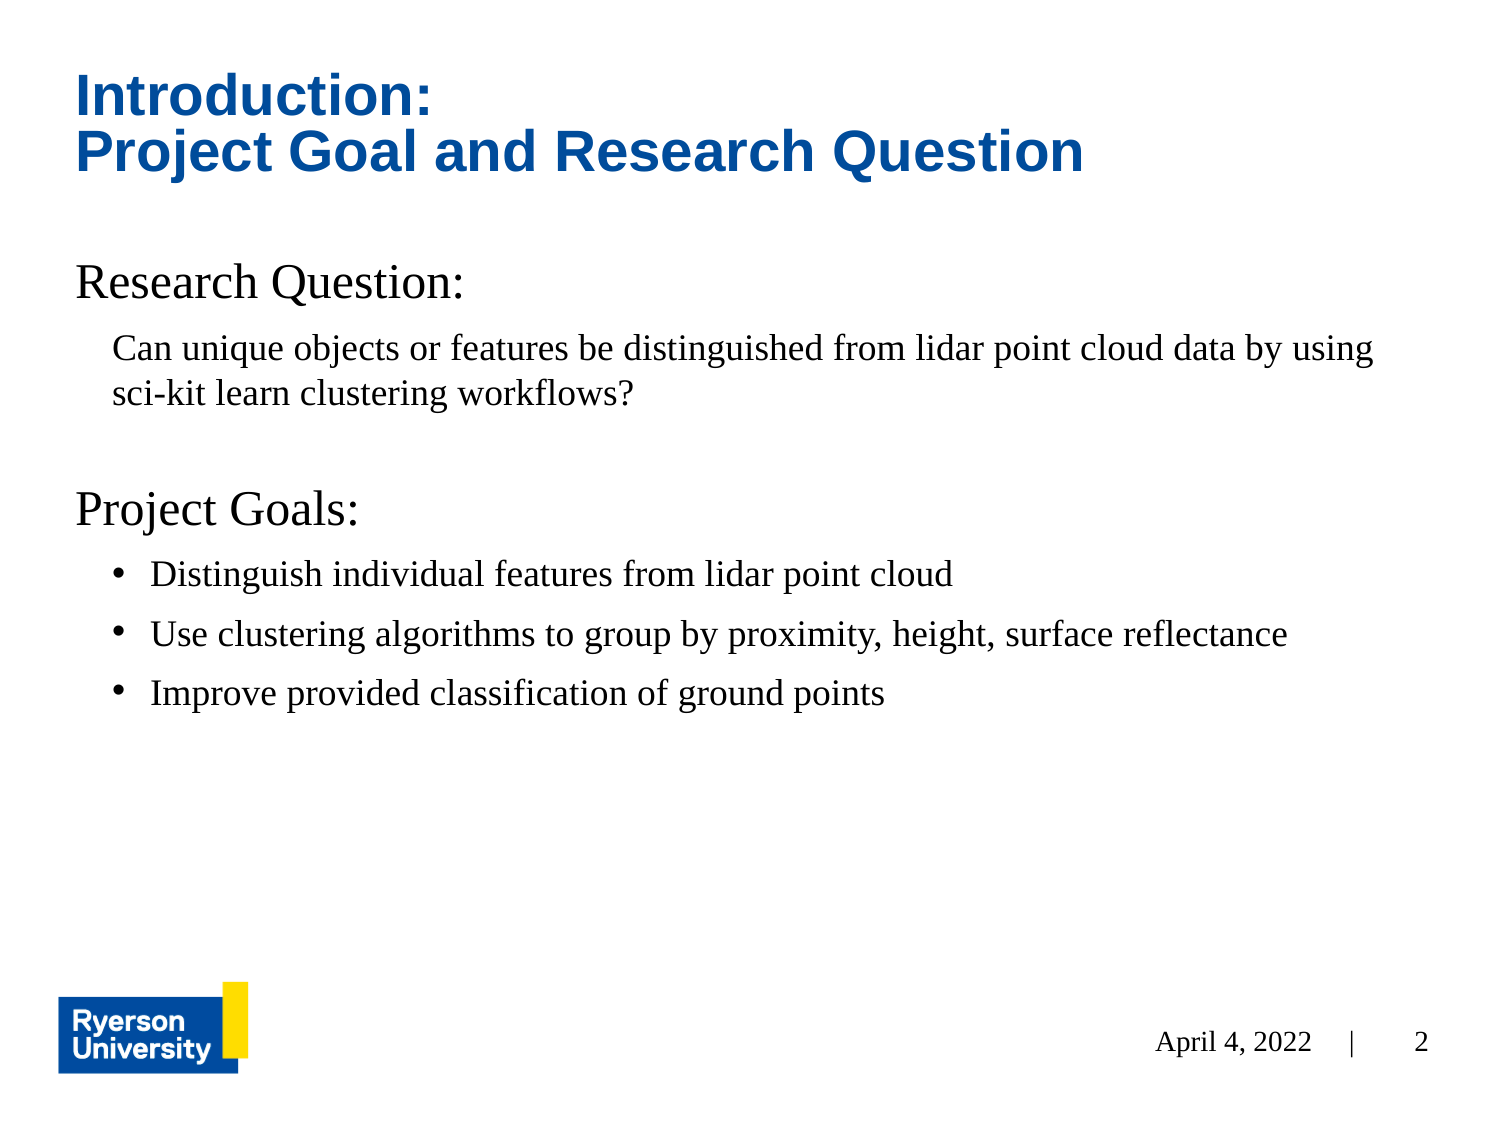

# Introduction: Project Goal and Research Question
Research Question:
Can unique objects or features be distinguished from lidar point cloud data by using sci-kit learn clustering workflows?

Project Goals:
Distinguish individual features from lidar point cloud
Use clustering algorithms to group by proximity, height, surface reflectance
Improve provided classification of ground points

April 4, 2022     |
2